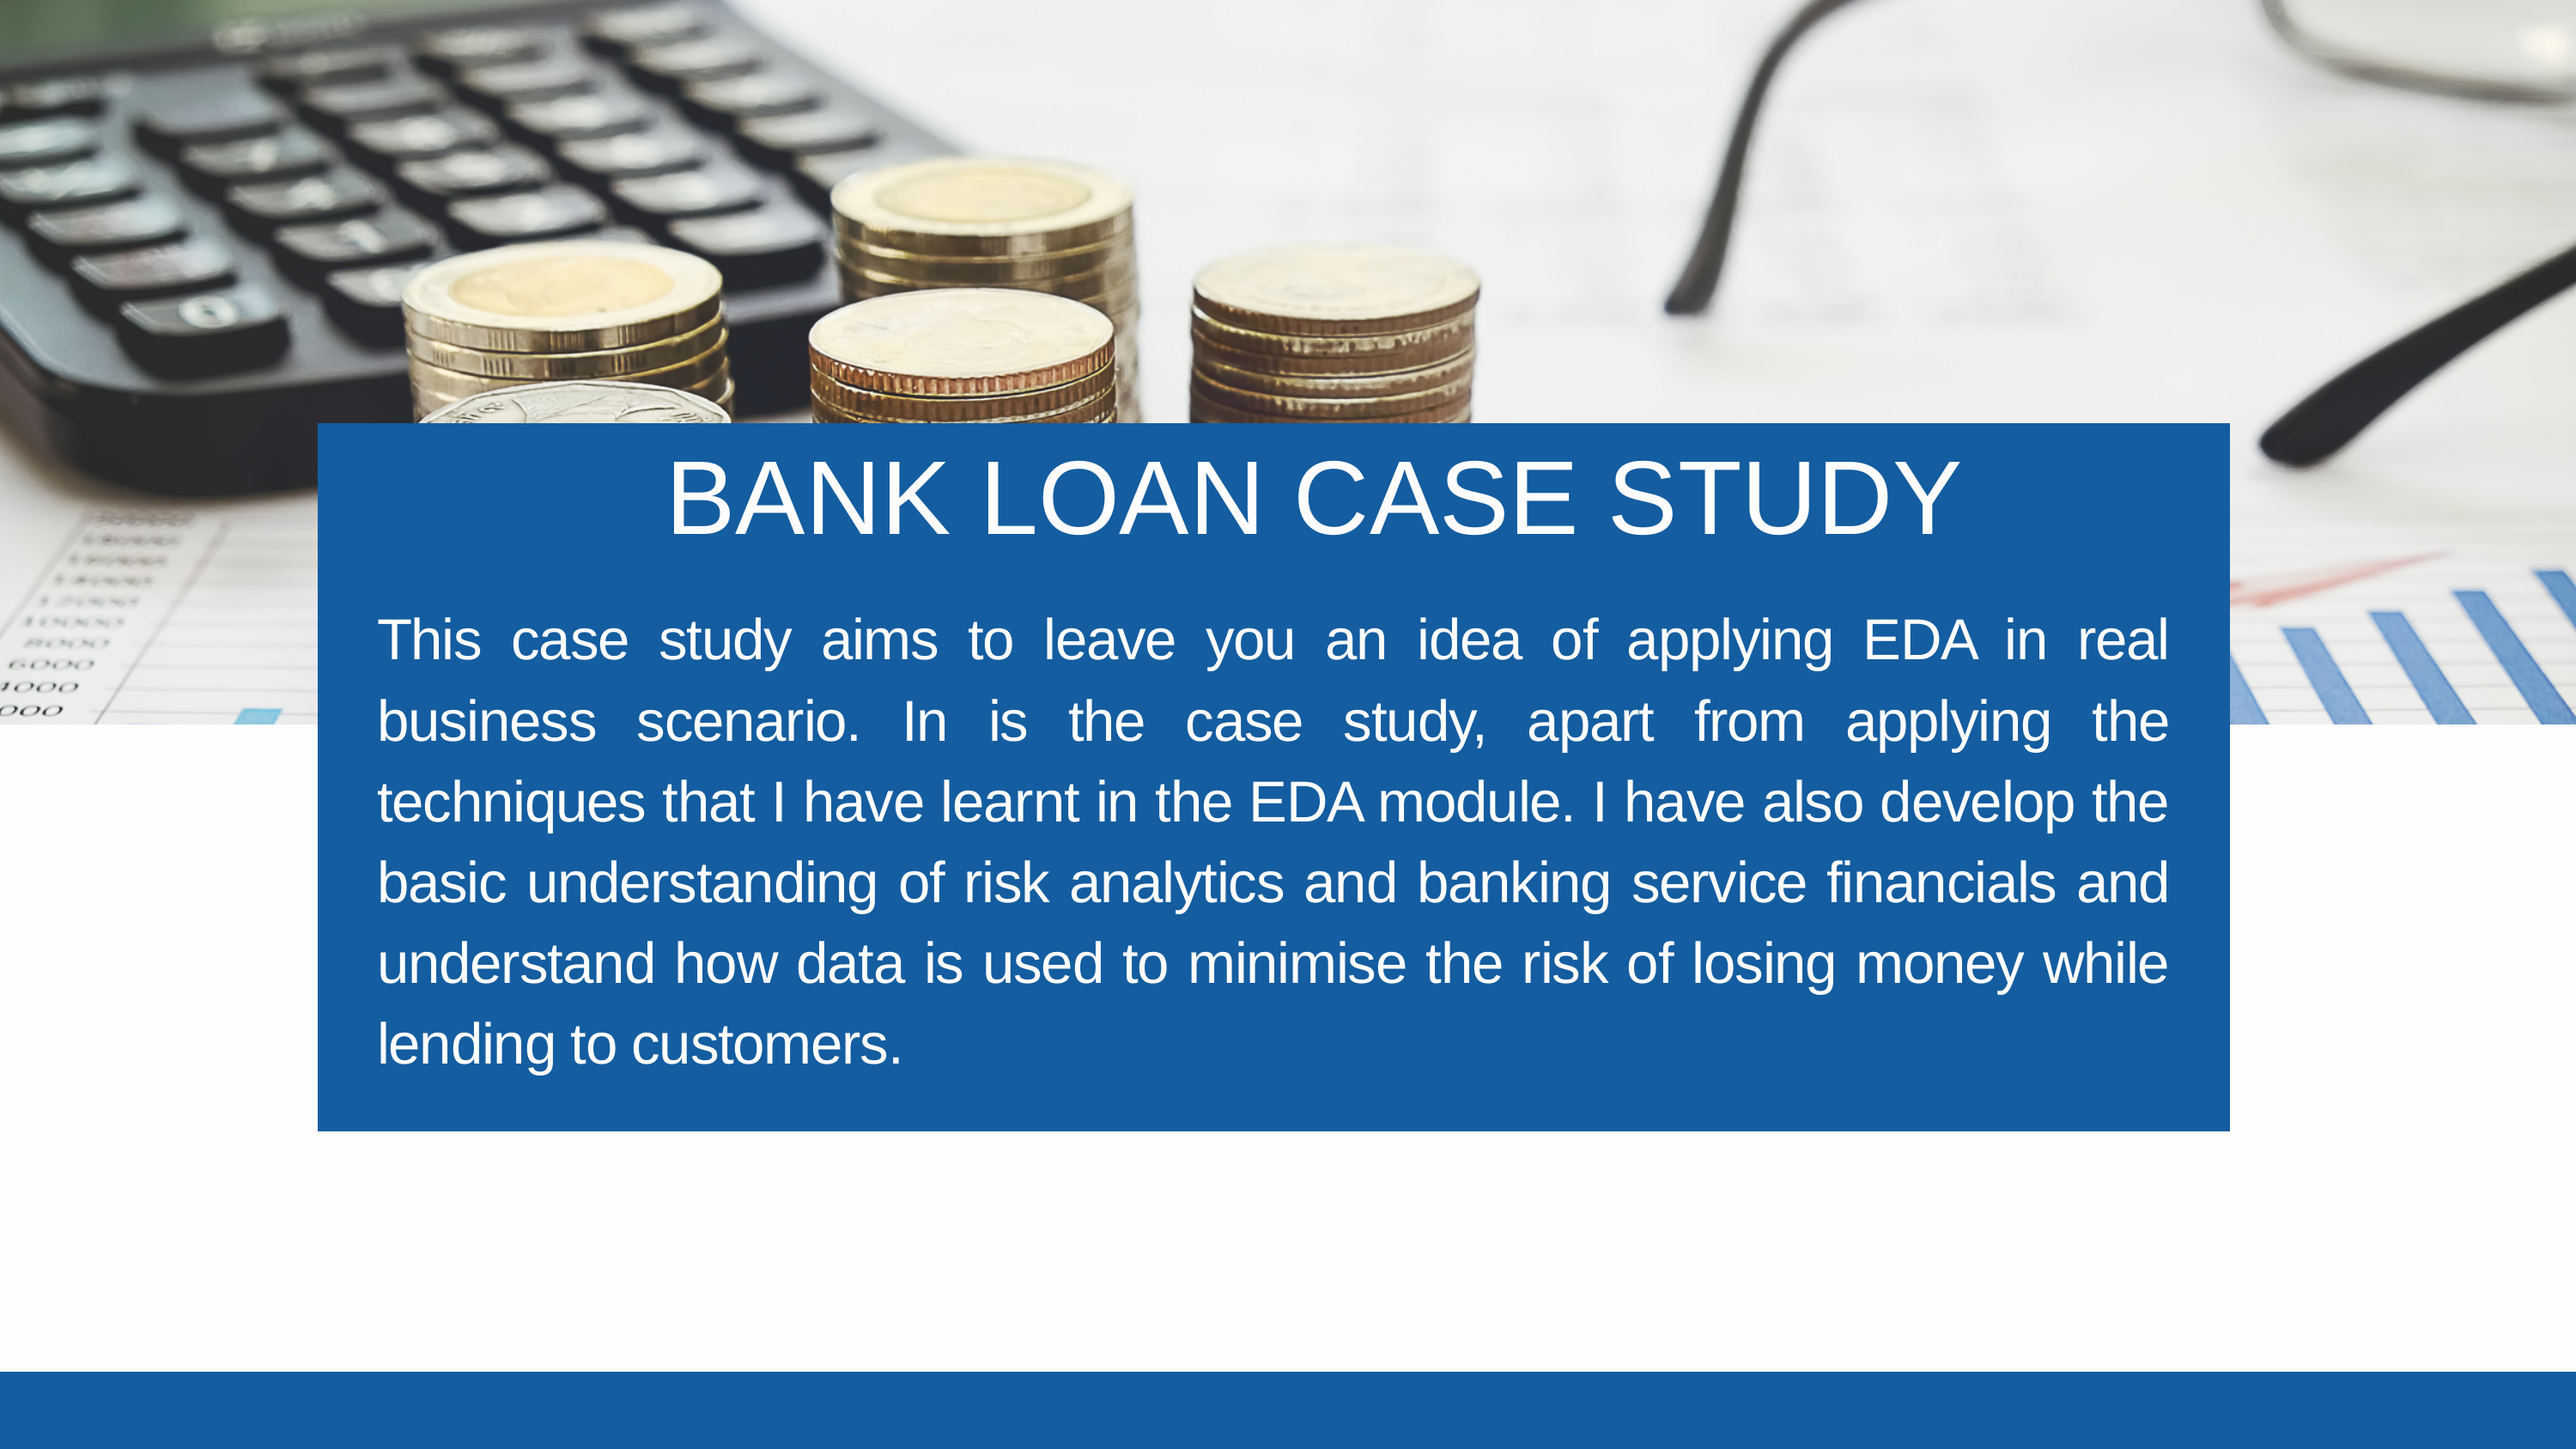

BANK LOAN CASE STUDY

This case study aims to leave you an idea of applying EDA in real business scenario. In is the case study, apart from applying the techniques that I have learnt in the EDA module. I have also develop the basic understanding of risk analytics and banking service financials and understand how data is used to minimise the risk of losing money while lending to customers.